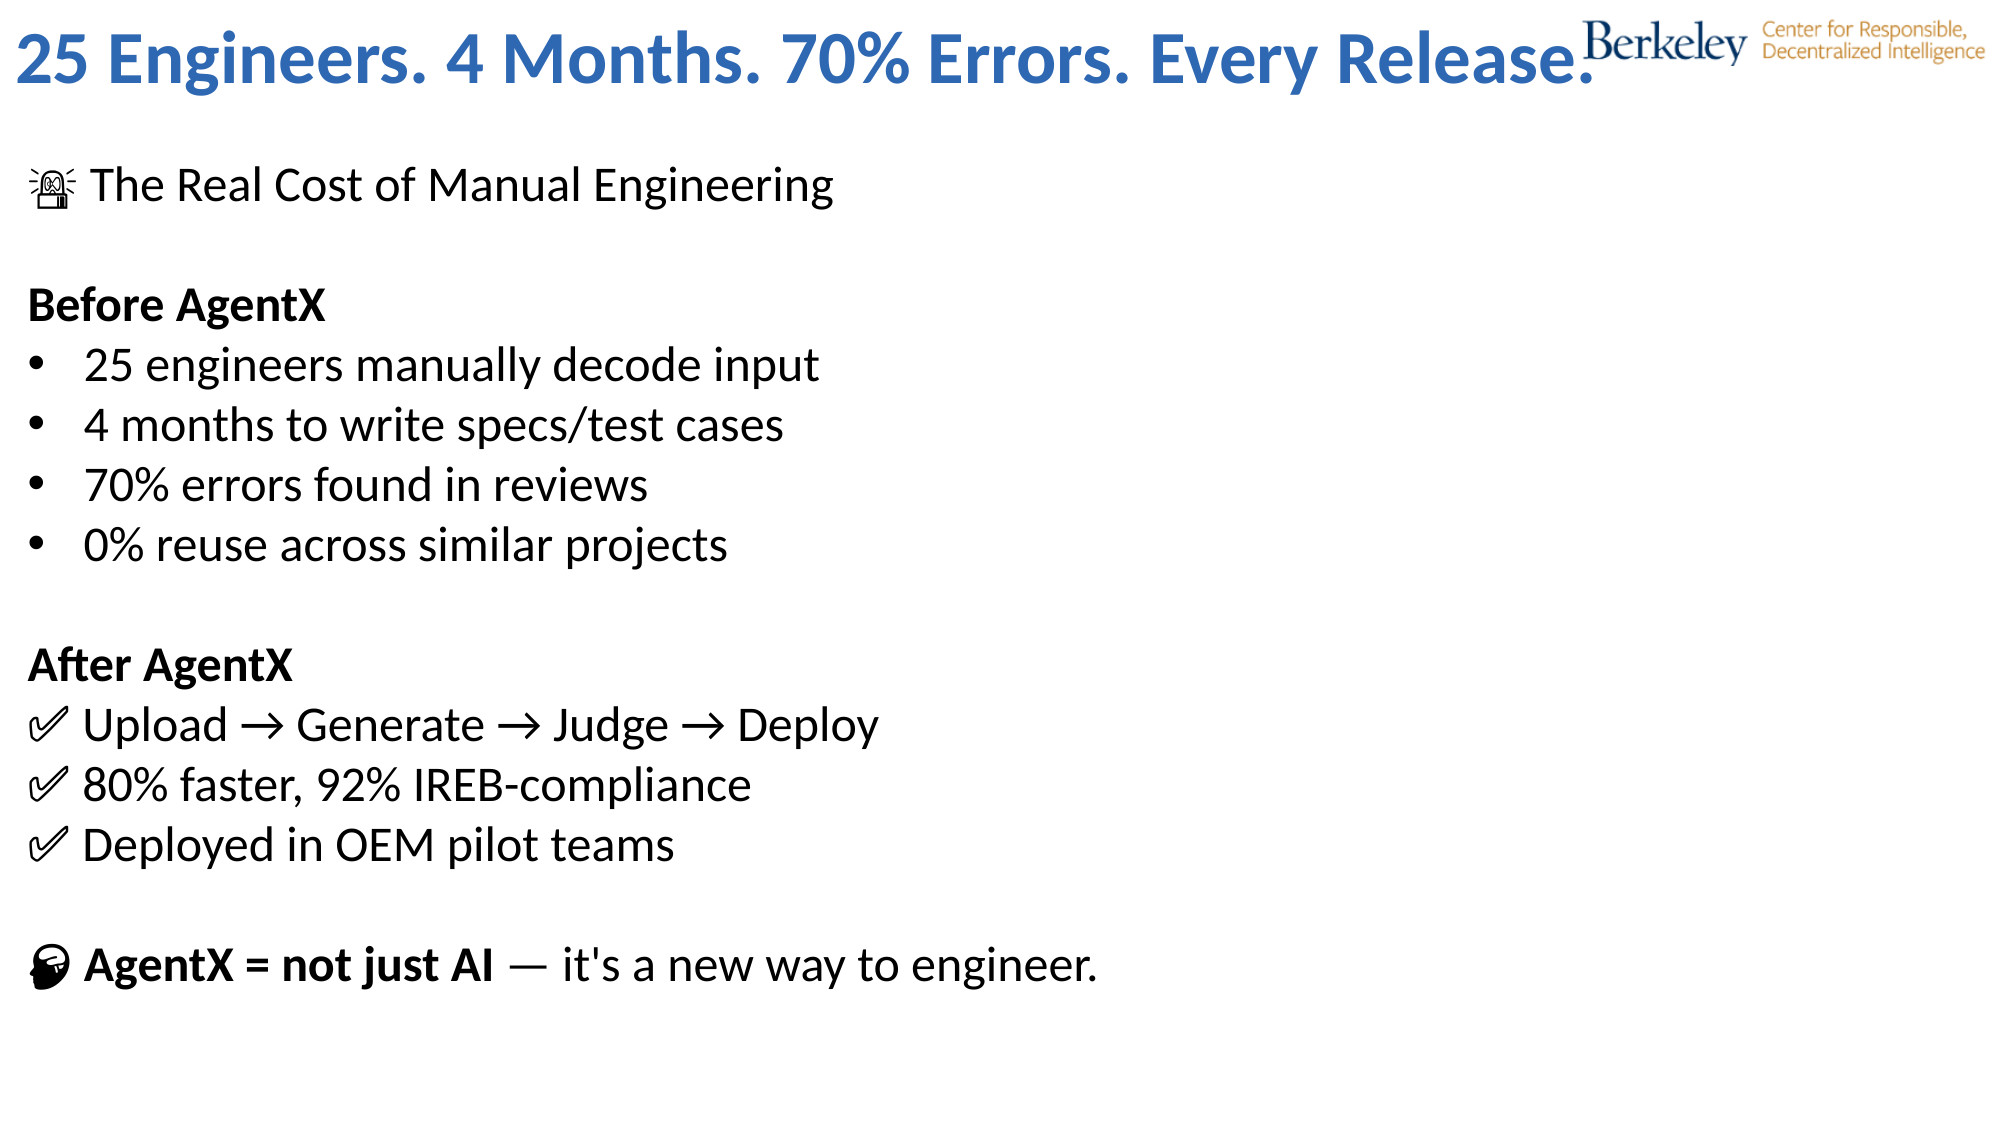

25 Engineers. 4 Months. 70% Errors. Every Release.
🚨 The Real Cost of Manual Engineering

Before AgentX
25 engineers manually decode input
4 months to write specs/test cases
70% errors found in reviews
0% reuse across similar projects

After AgentX
✅ Upload → Generate → Judge → Deploy
✅ 80% faster, 92% IREB-compliance
✅ Deployed in OEM pilot teams

🧠 AgentX = not just AI — it's a new way to engineer.